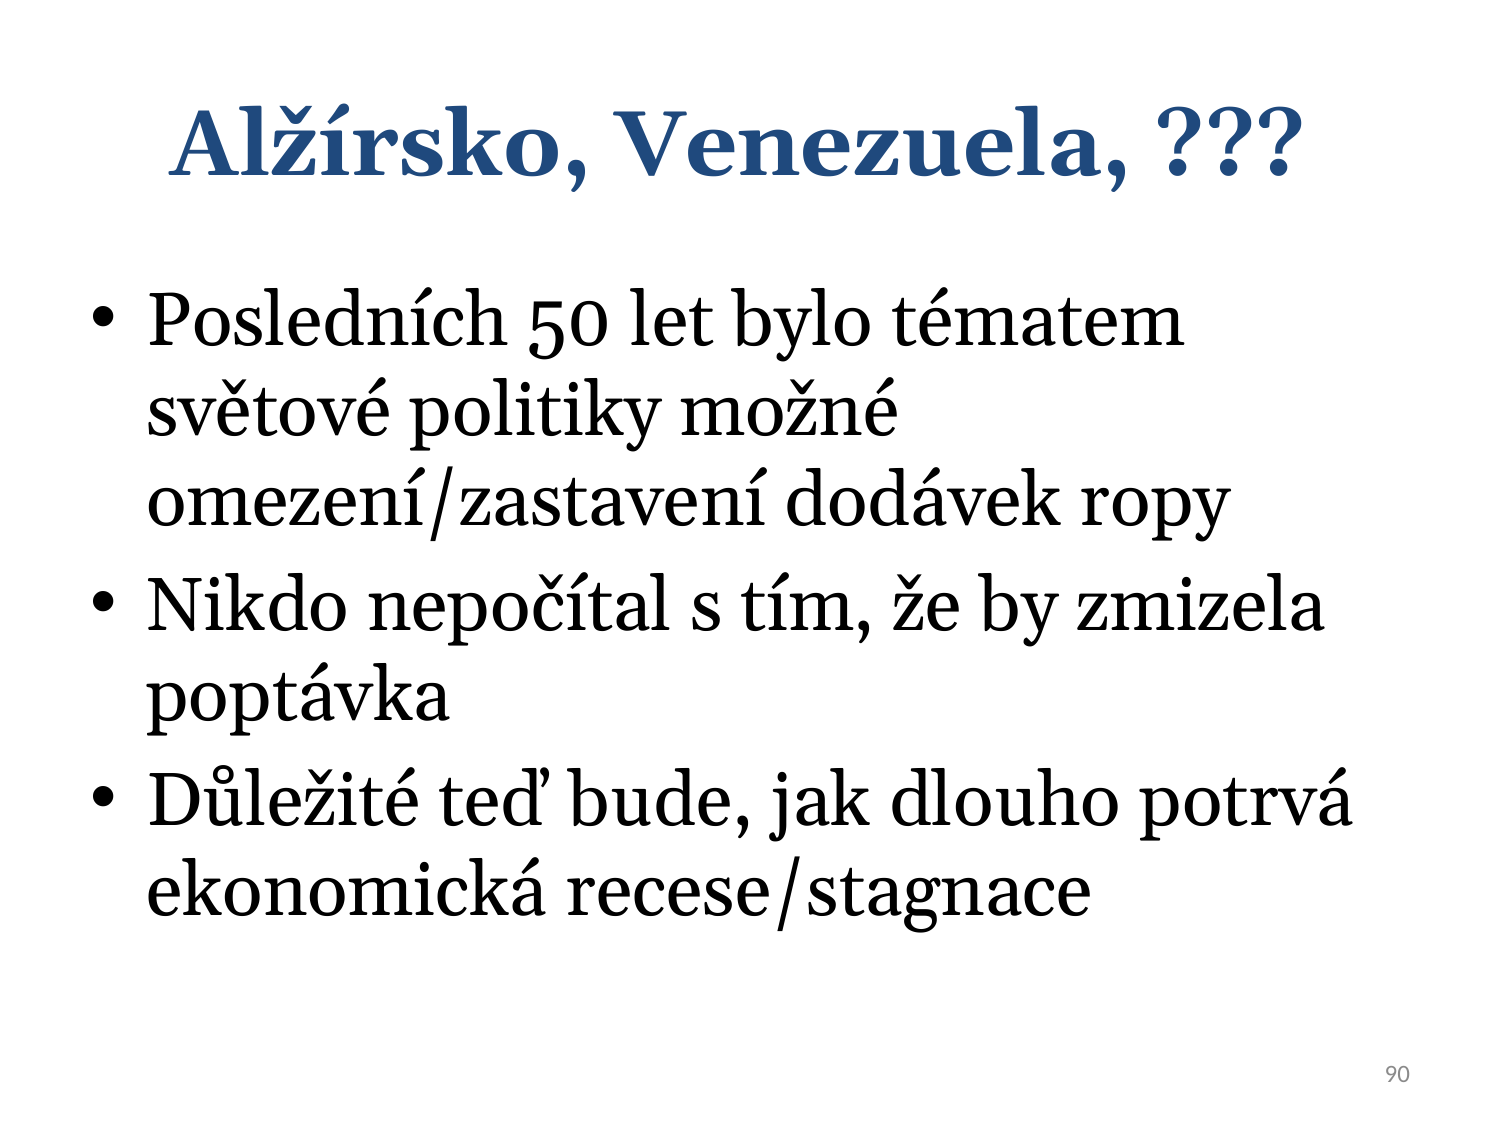

# Alžírsko, Venezuela, ???
Posledních 50 let bylo tématem světové politiky možné omezení/zastavení dodávek ropy
Nikdo nepočítal s tím, že by zmizela poptávka
Důležité teď bude, jak dlouho potrvá ekonomická recese/stagnace
90